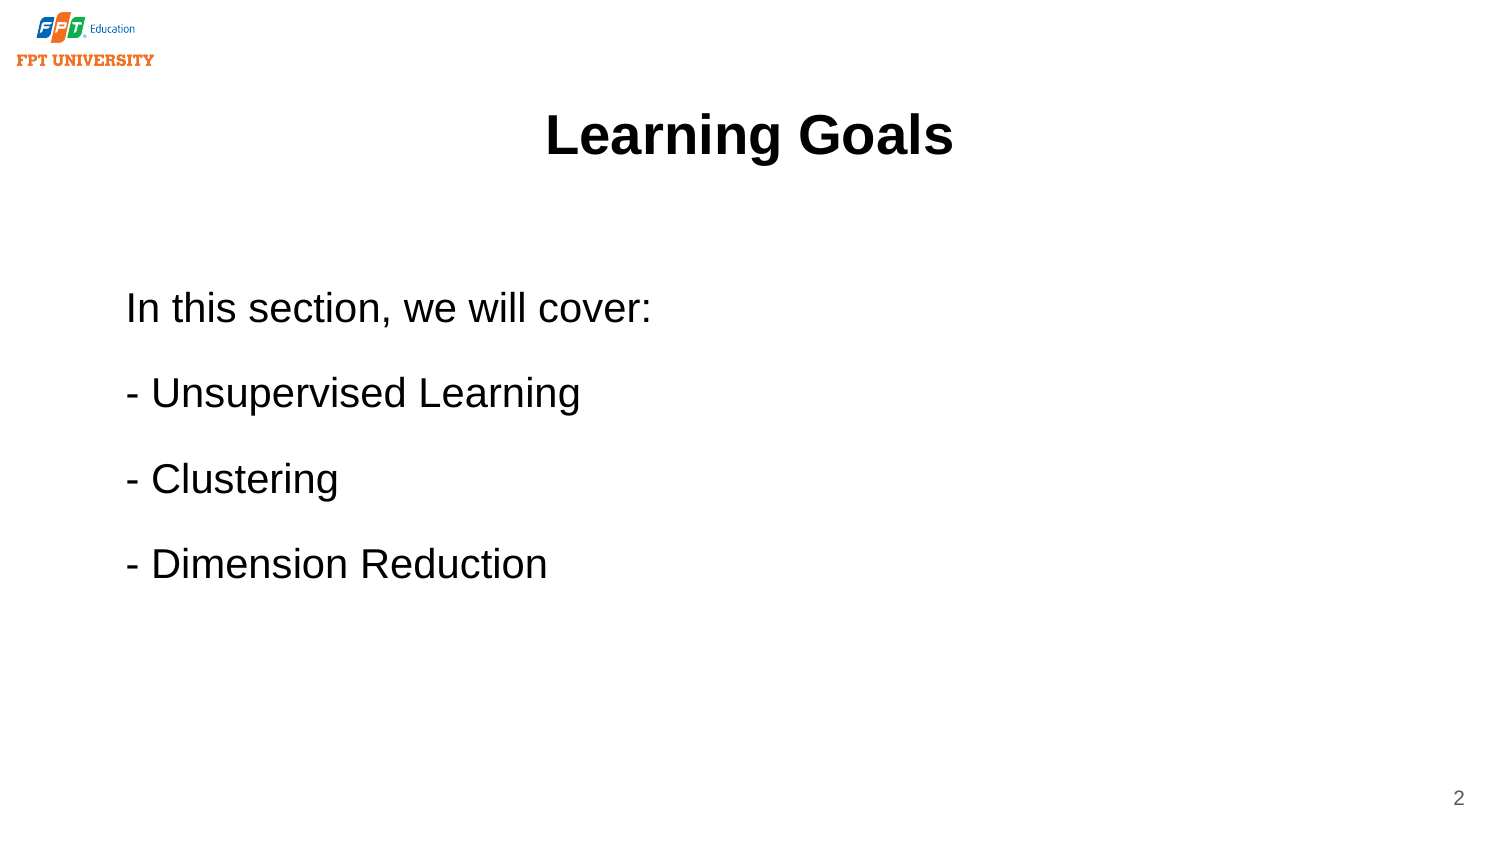

# Learning Goals
In this section, we will cover:
- Unsupervised Learning
- Clustering
- Dimension Reduction
2